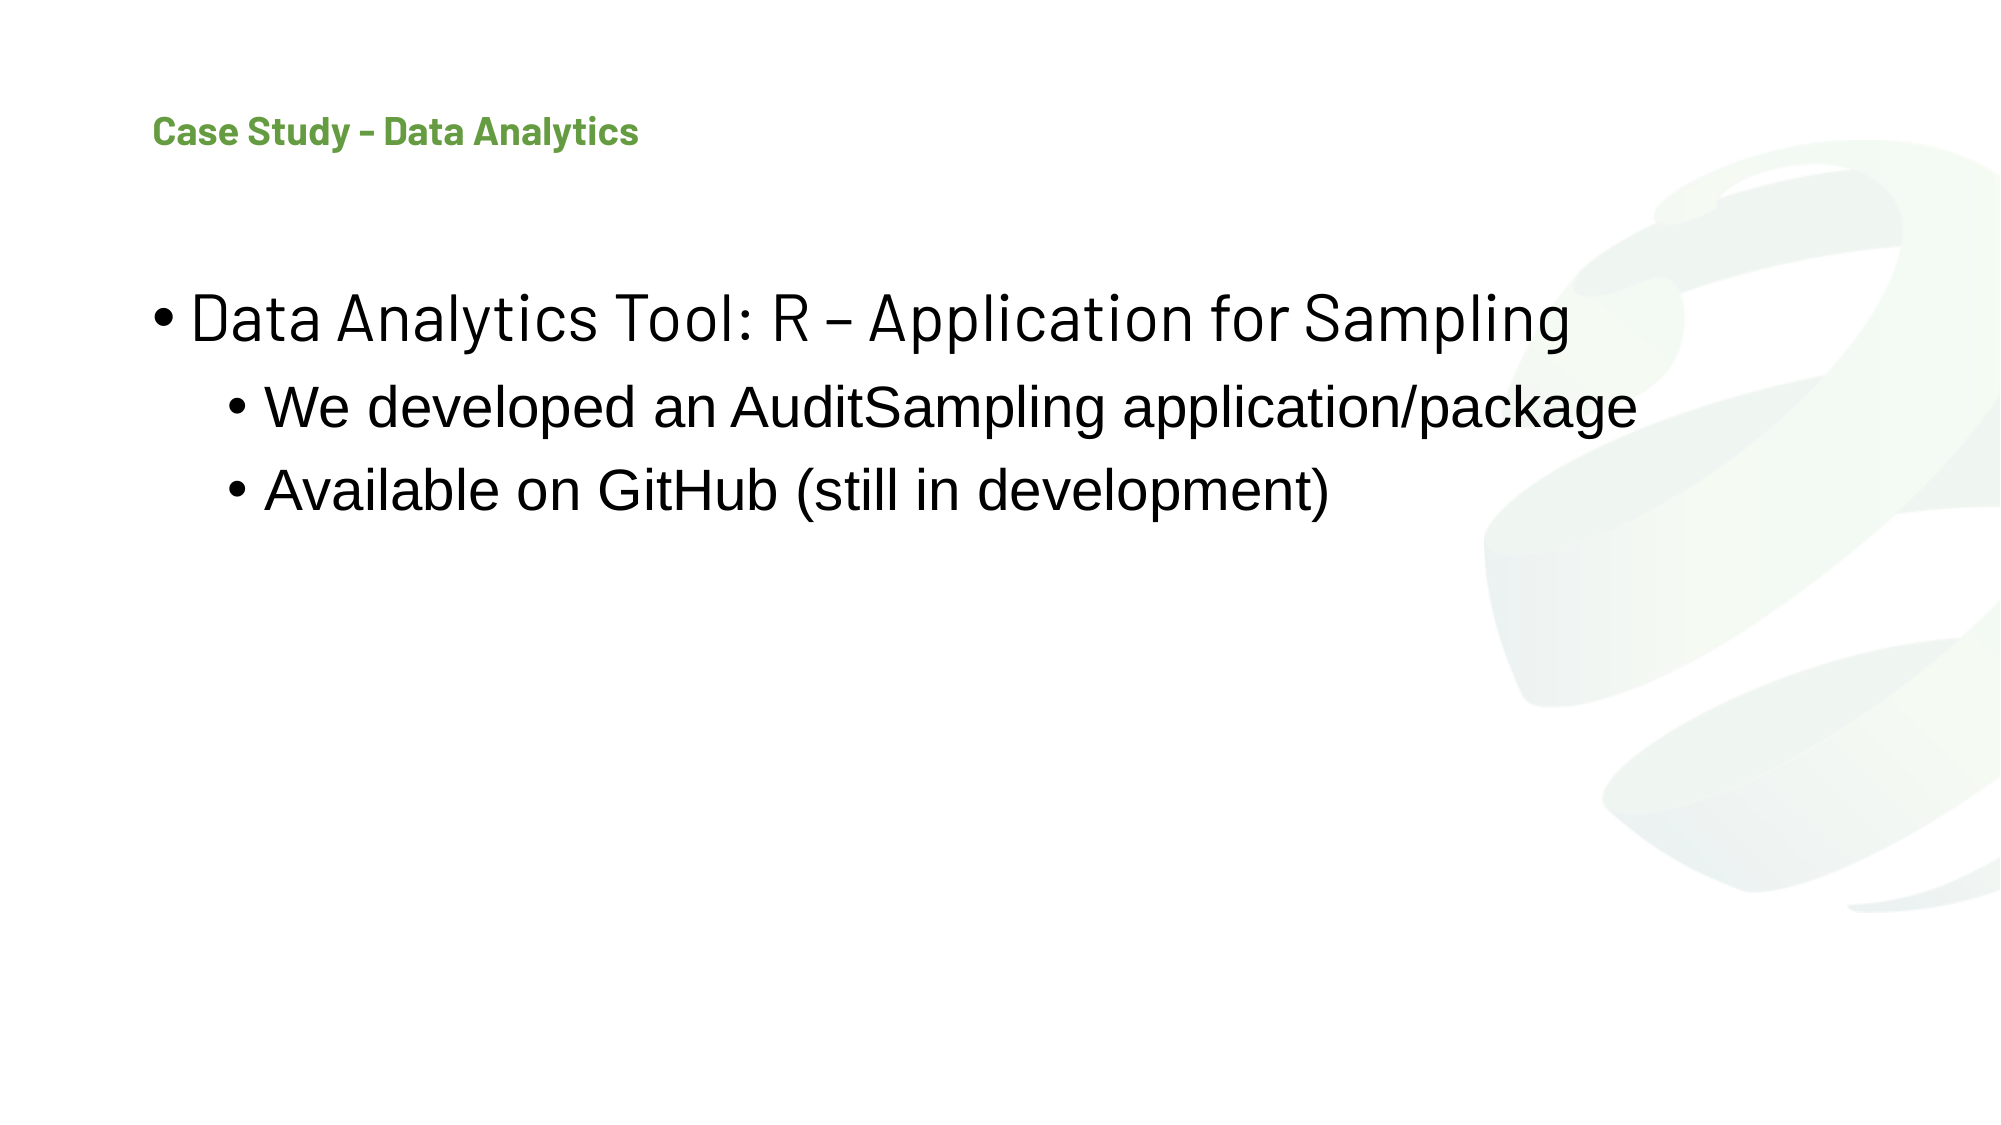

# Case Study - Data Analytics
Data Analytics Tool: R – Application for Sampling
We developed an AuditSampling application/package
Available on GitHub (still in development)